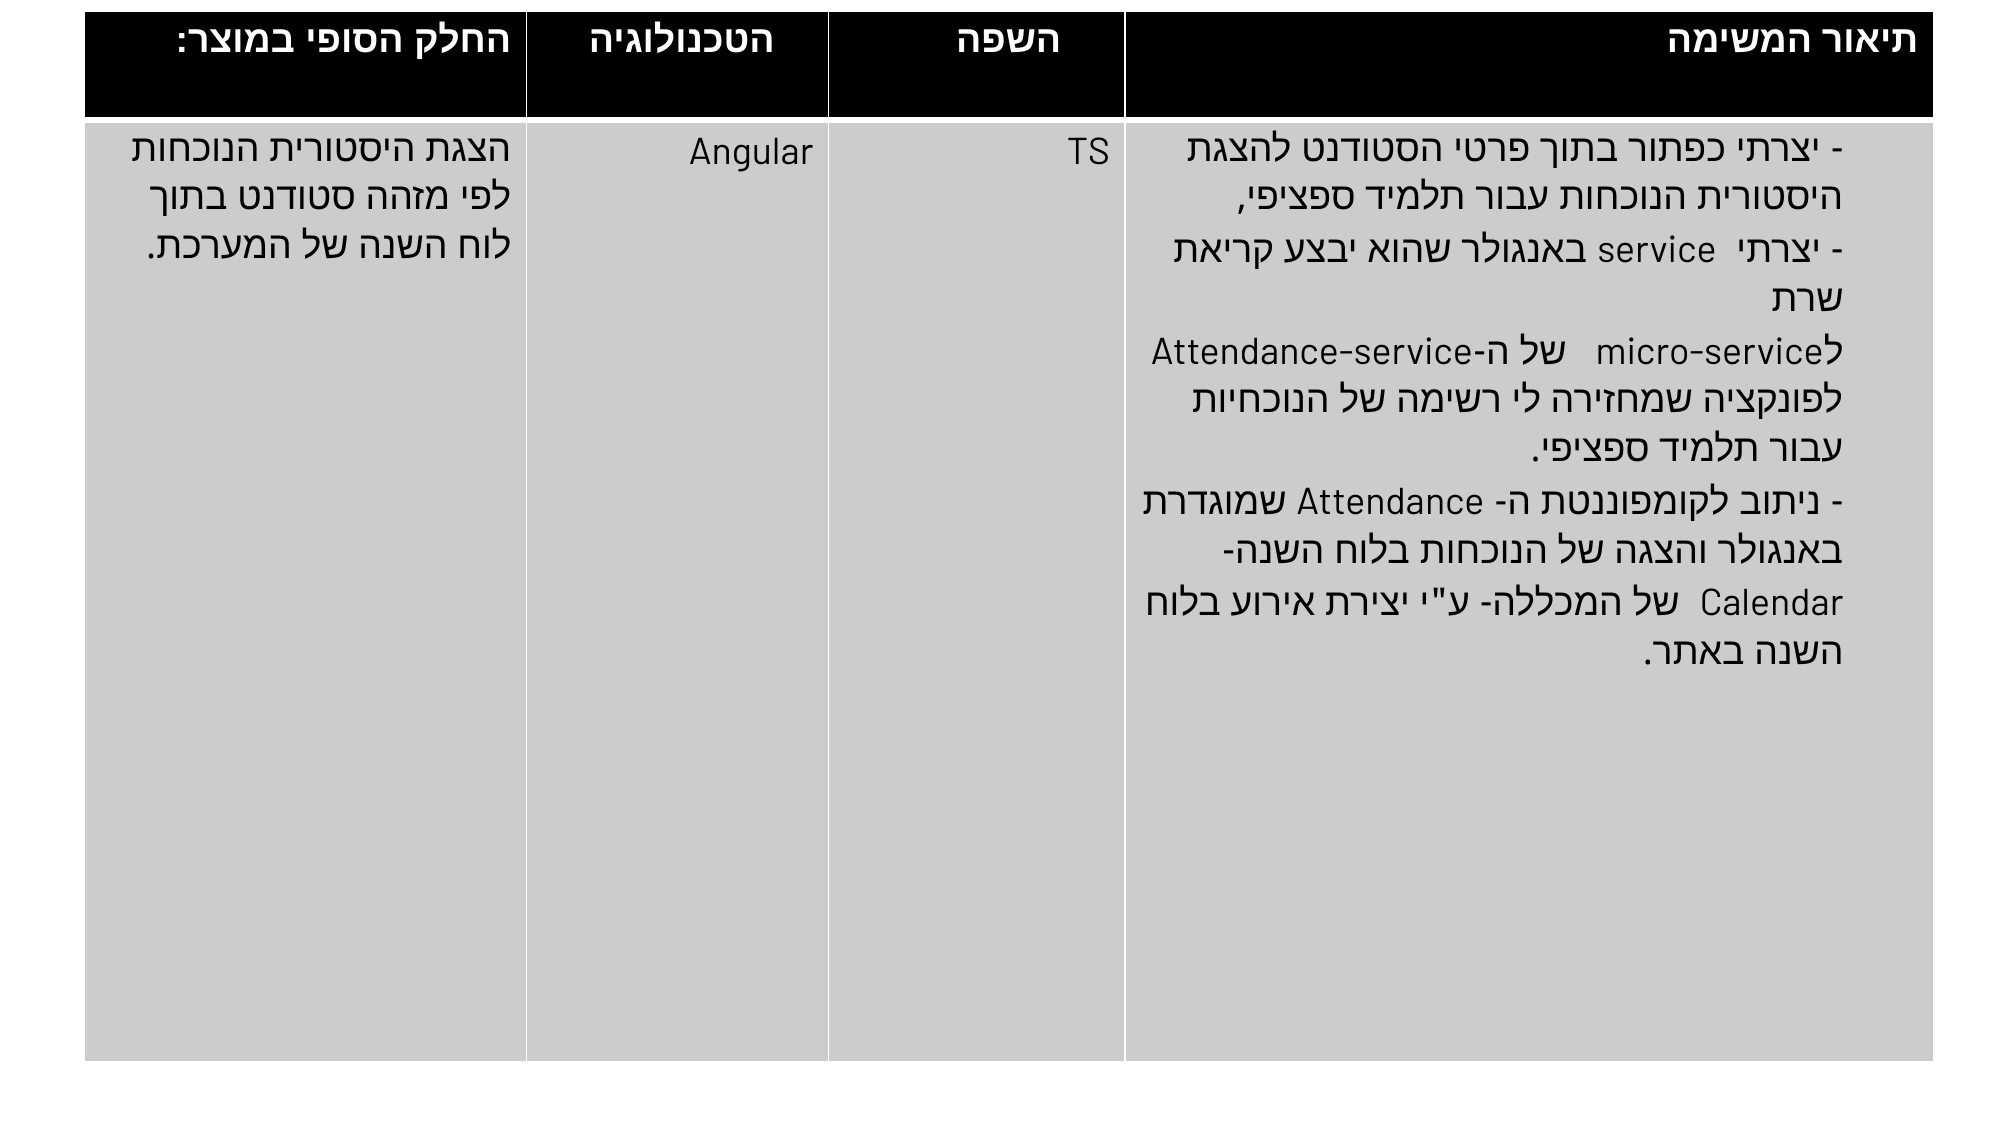

| החלק הסופי במוצר: | הטכנולוגיה | השפה | תיאור המשימה |
| --- | --- | --- | --- |
| הצגת היסטורית הנוכחות לפי מזהה סטודנט בתוך לוח השנה של המערכת. | Angular | TS | - יצרתי כפתור בתוך פרטי הסטודנט להצגת היסטורית הנוכחות עבור תלמיד ספציפי, - יצרתי service באנגולר שהוא יבצע קריאת שרת לmicro-service של ה-Attendance-service לפונקציה שמחזירה לי רשימה של הנוכחיות עבור תלמיד ספציפי. - ניתוב לקומפוננטת ה- Attendance שמוגדרת באנגולר והצגה של הנוכחות בלוח השנה- Calendar של המכללה- ע"י יצירת אירוע בלוח השנה באתר. |